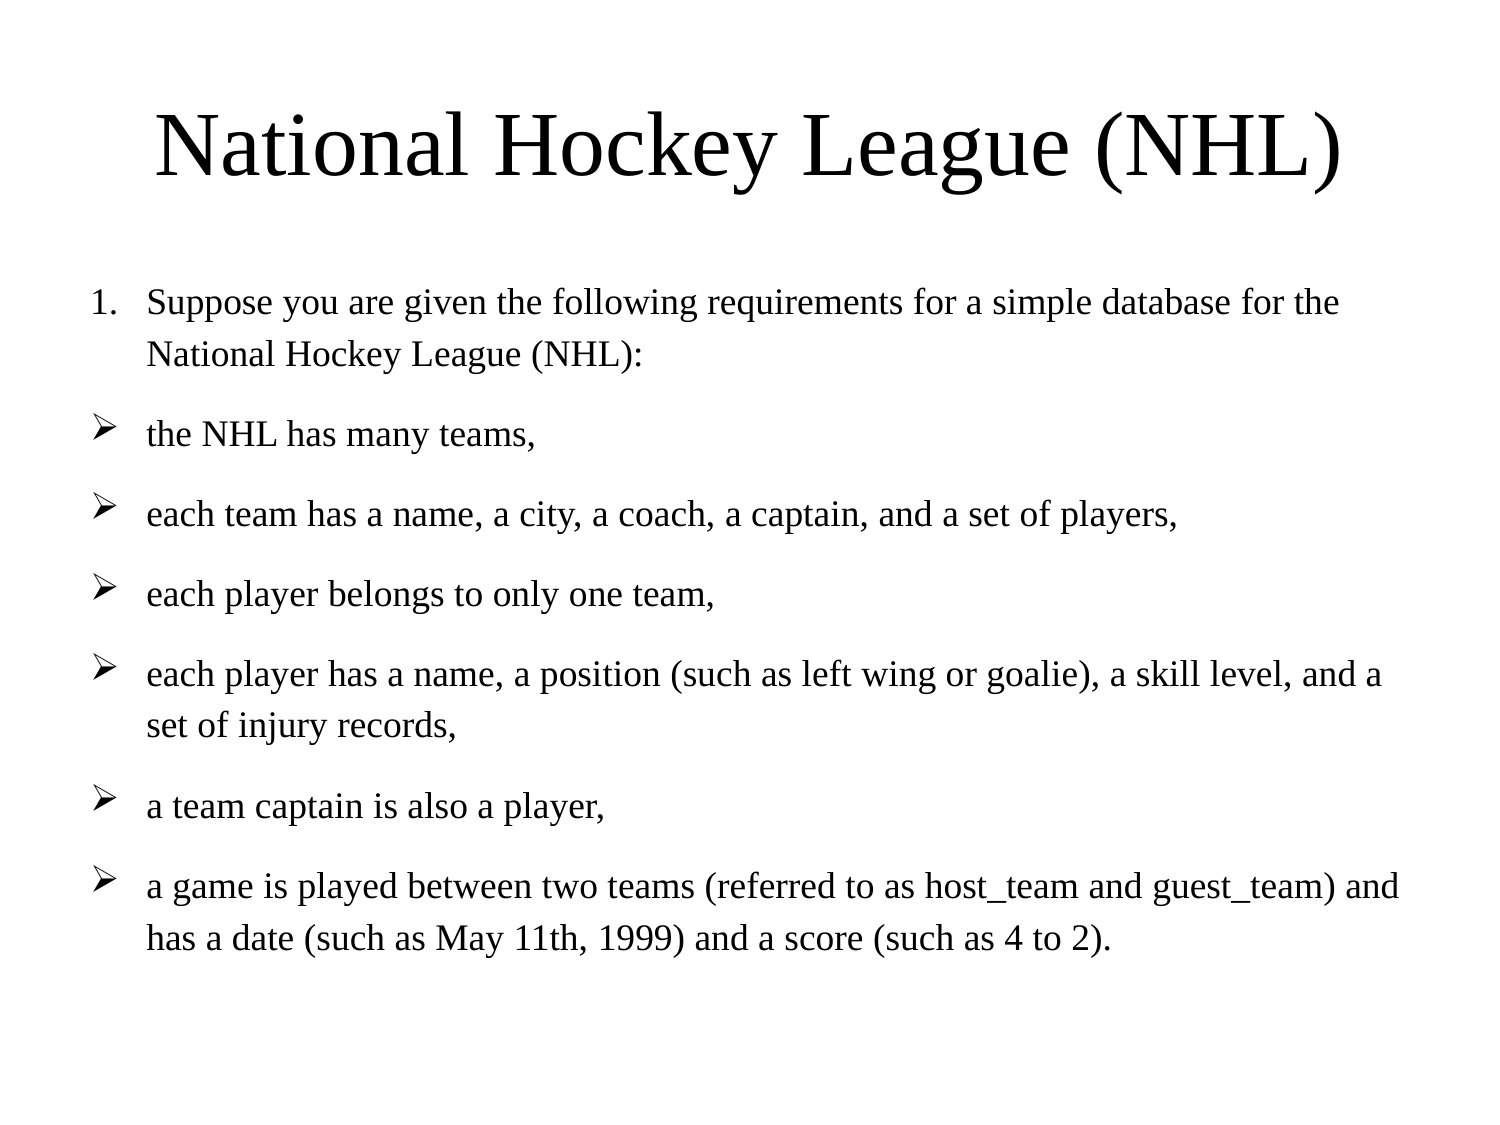

# National Hockey League (NHL)
Suppose you are given the following requirements for a simple database for the National Hockey League (NHL):
the NHL has many teams,
each team has a name, a city, a coach, a captain, and a set of players,
each player belongs to only one team,
each player has a name, a position (such as left wing or goalie), a skill level, and a set of injury records,
a team captain is also a player,
a game is played between two teams (referred to as host_team and guest_team) and has a date (such as May 11th, 1999) and a score (such as 4 to 2).